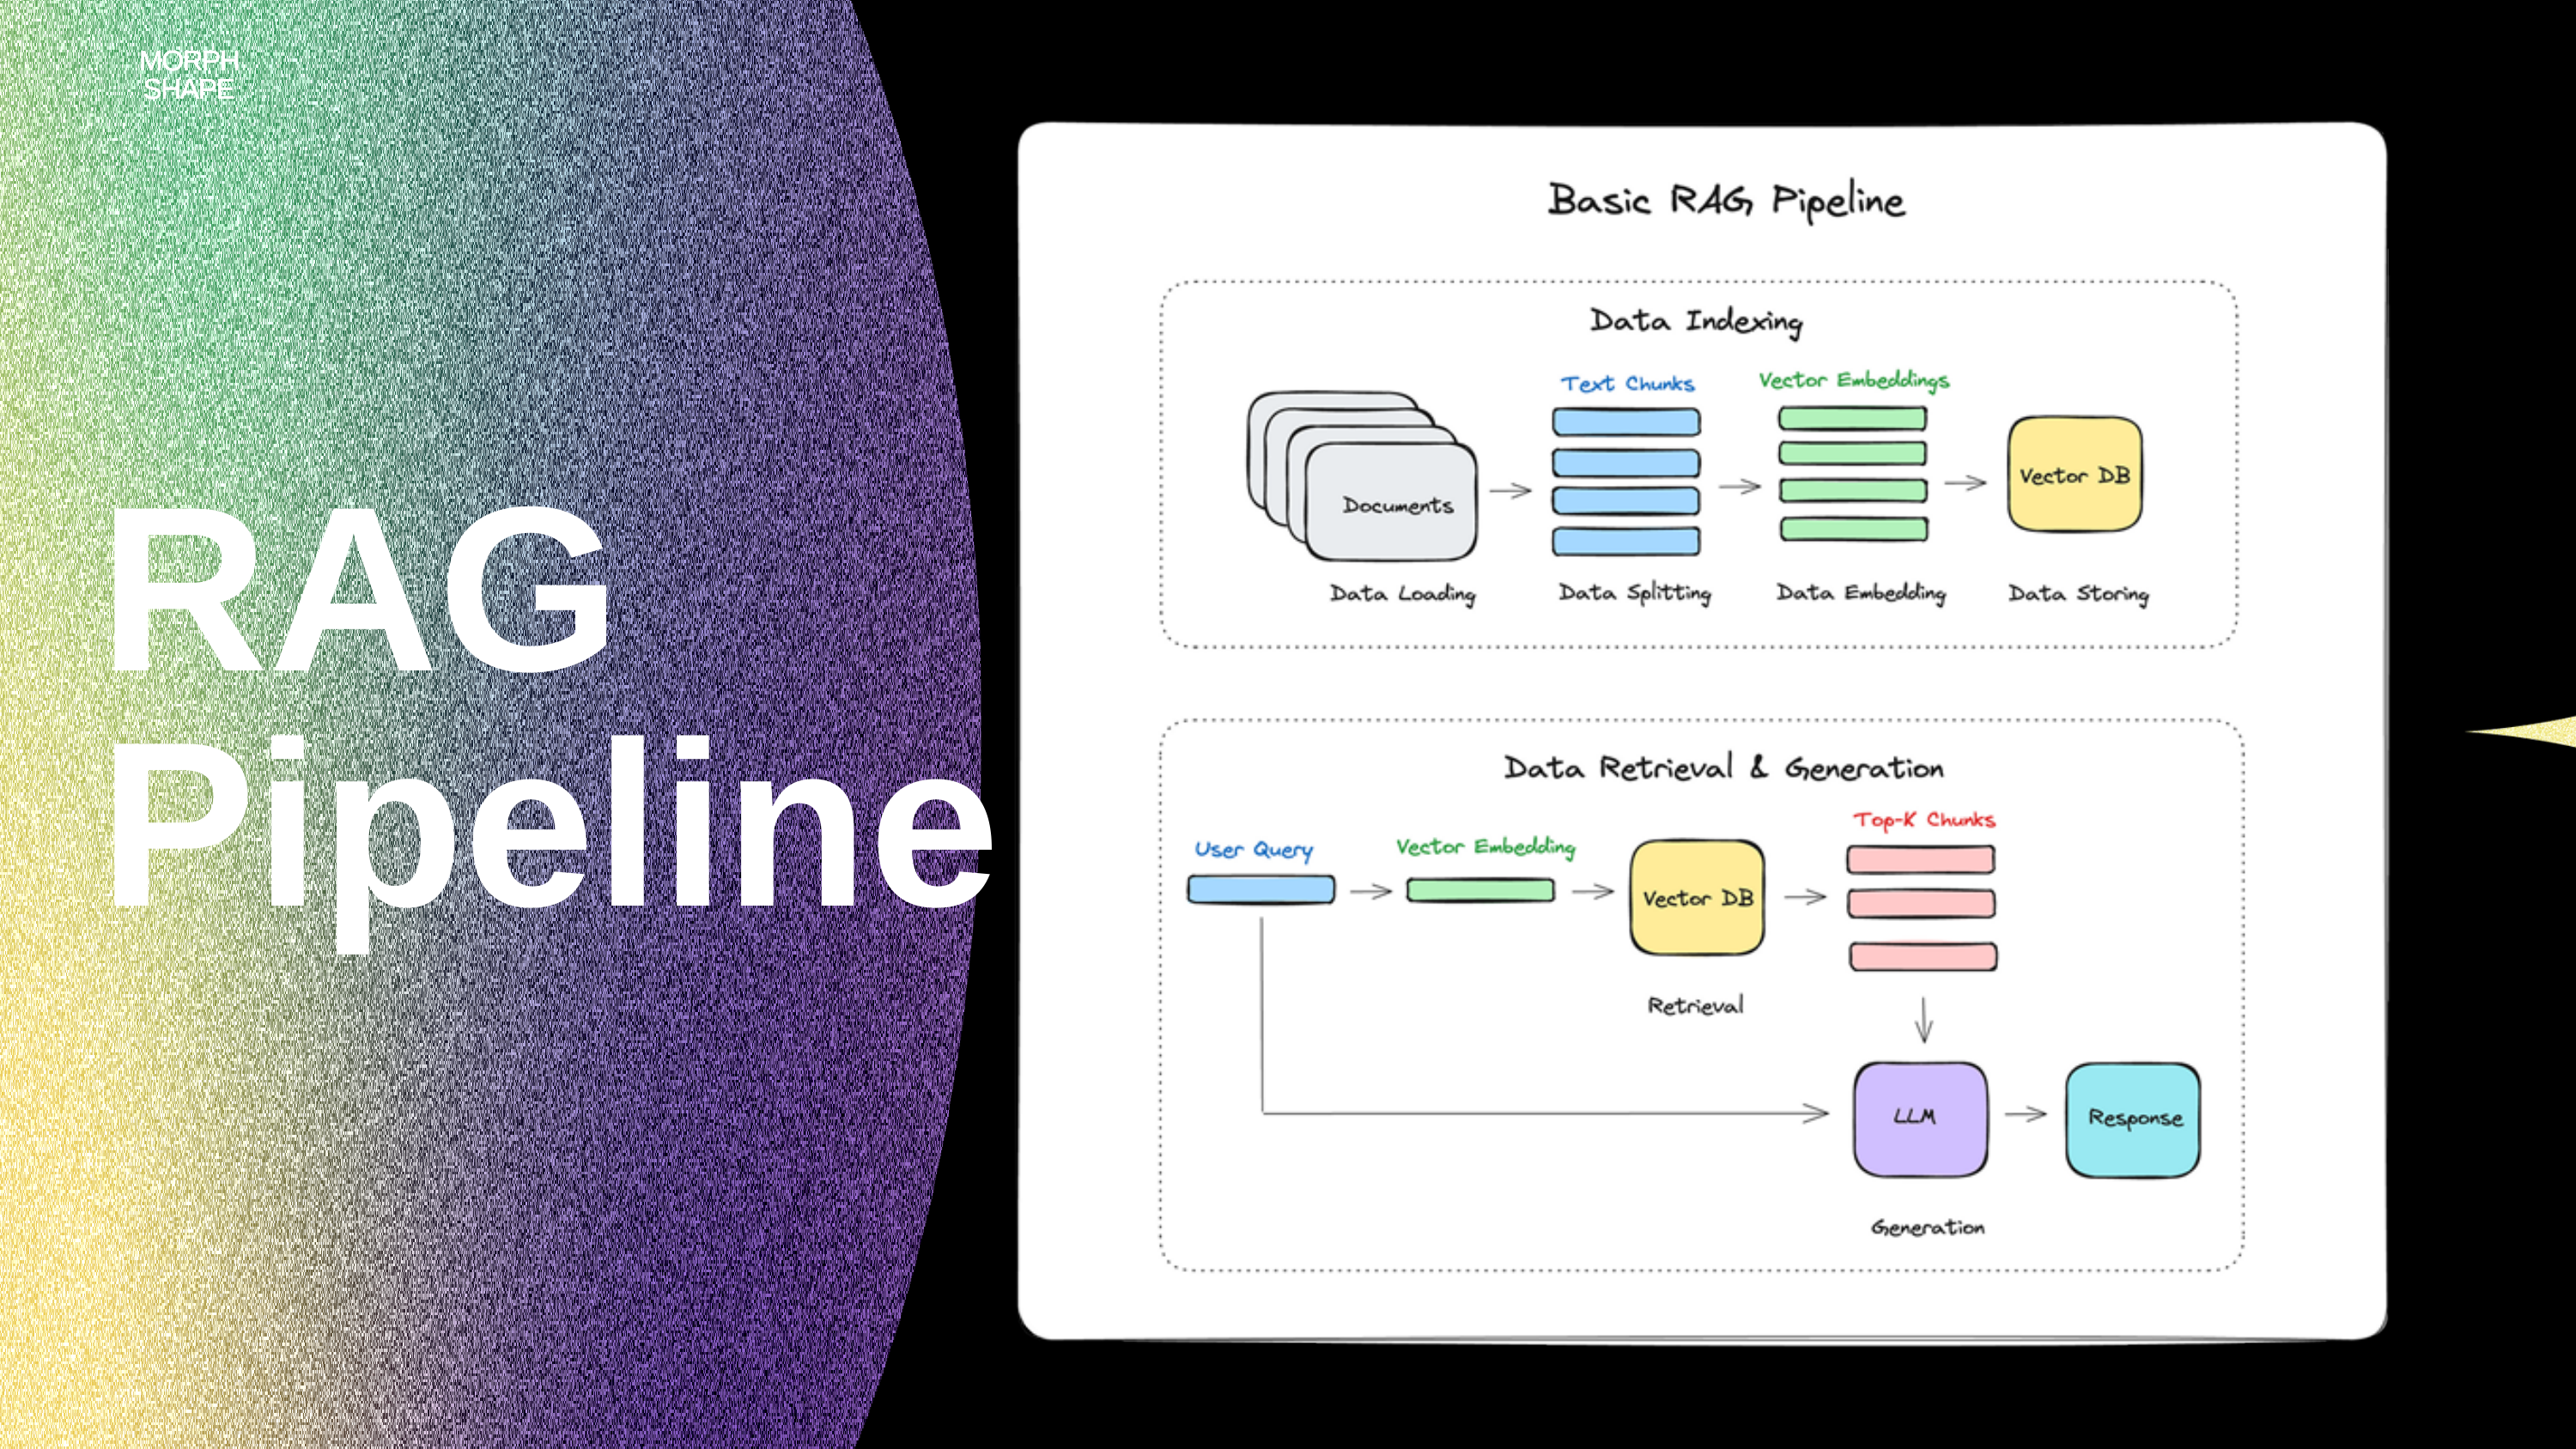

MORPH SHAPE
MORPH SHAPE
MORPH SHAPE
MORPH SHAPE

Gallery

RAG Pipeline
OUR PROJECTS